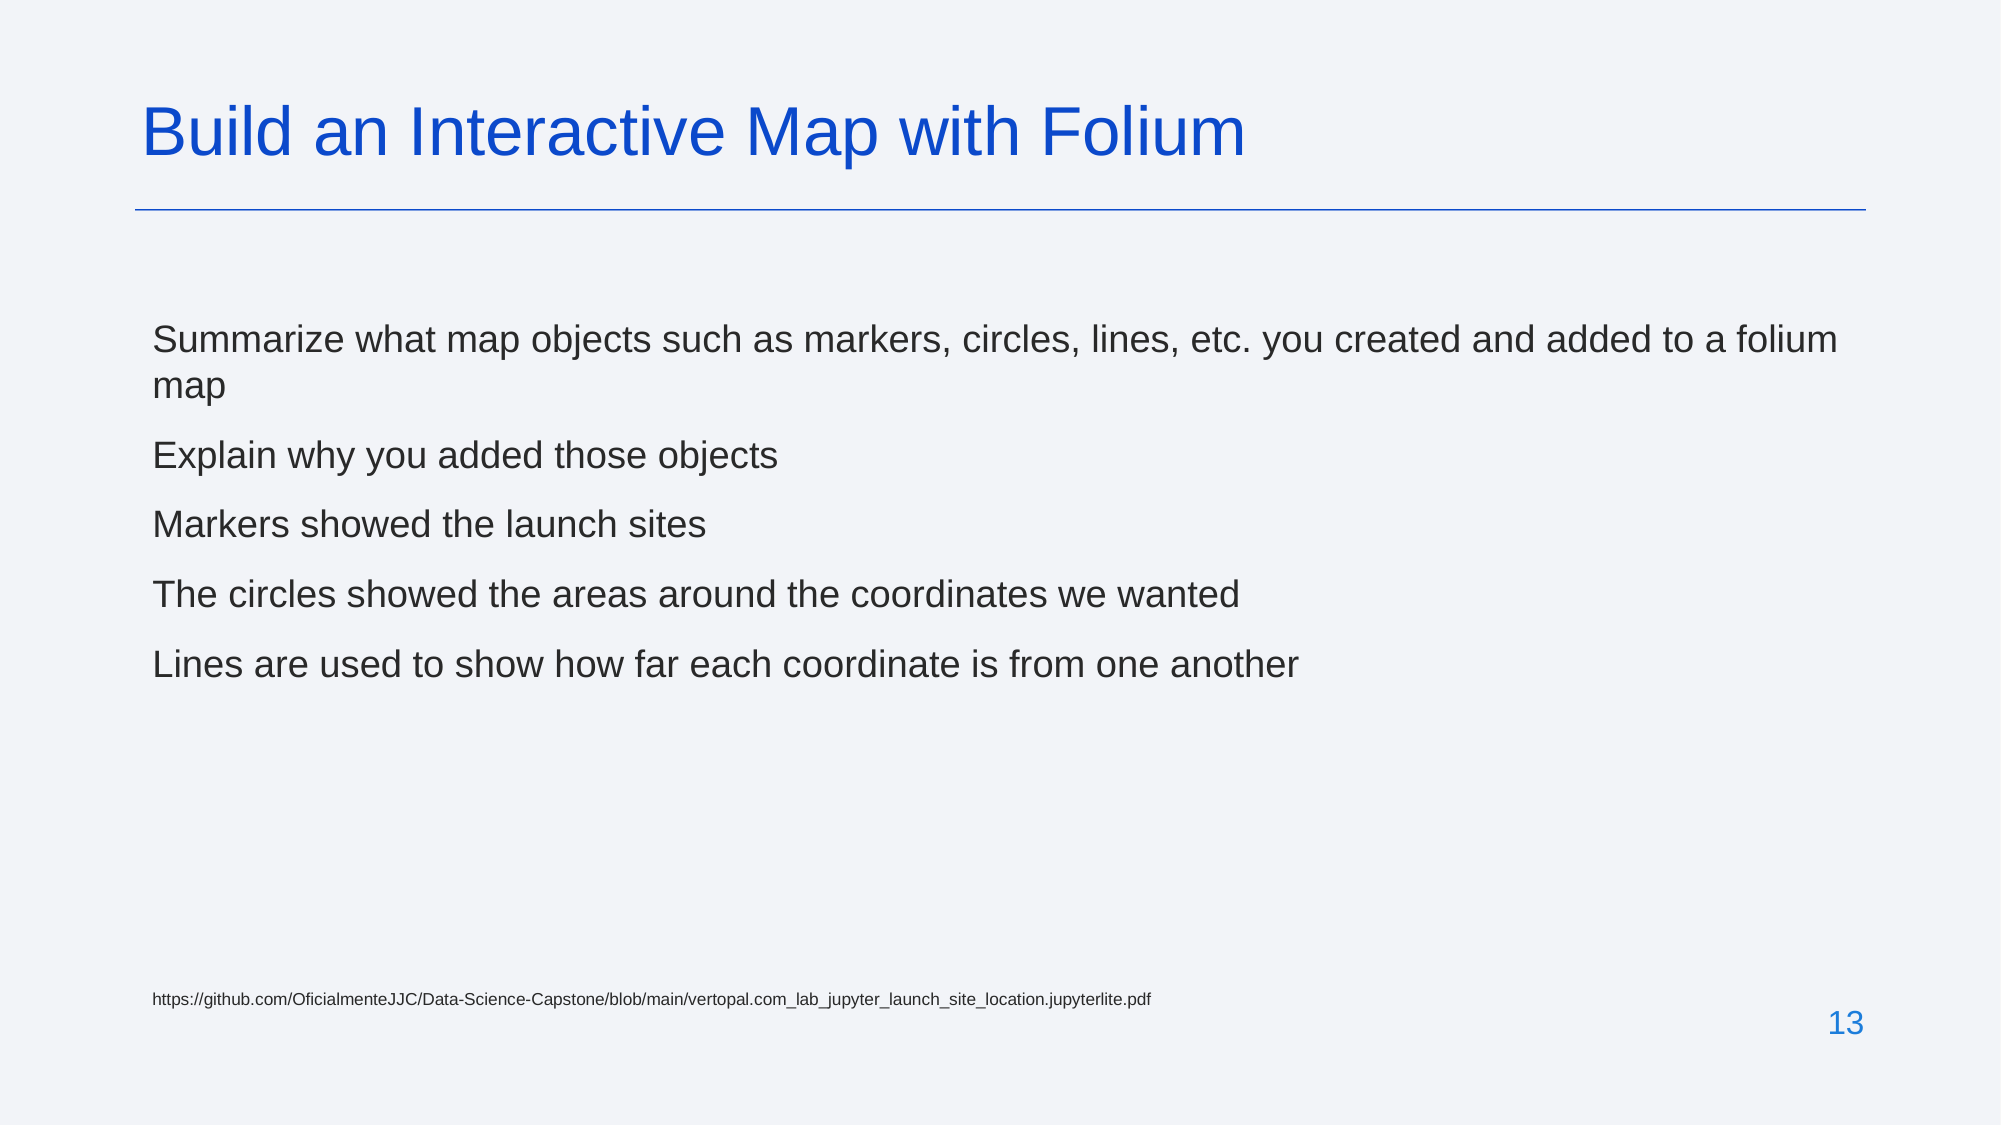

Build an Interactive Map with Folium
Summarize what map objects such as markers, circles, lines, etc. you created and added to a folium map
Explain why you added those objects
Markers showed the launch sites
The circles showed the areas around the coordinates we wanted
Lines are used to show how far each coordinate is from one another

https://github.com/OficialmenteJJC/Data-Science-Capstone/blob/main/vertopal.com_lab_jupyter_launch_site_location.jupyterlite.pdf

13